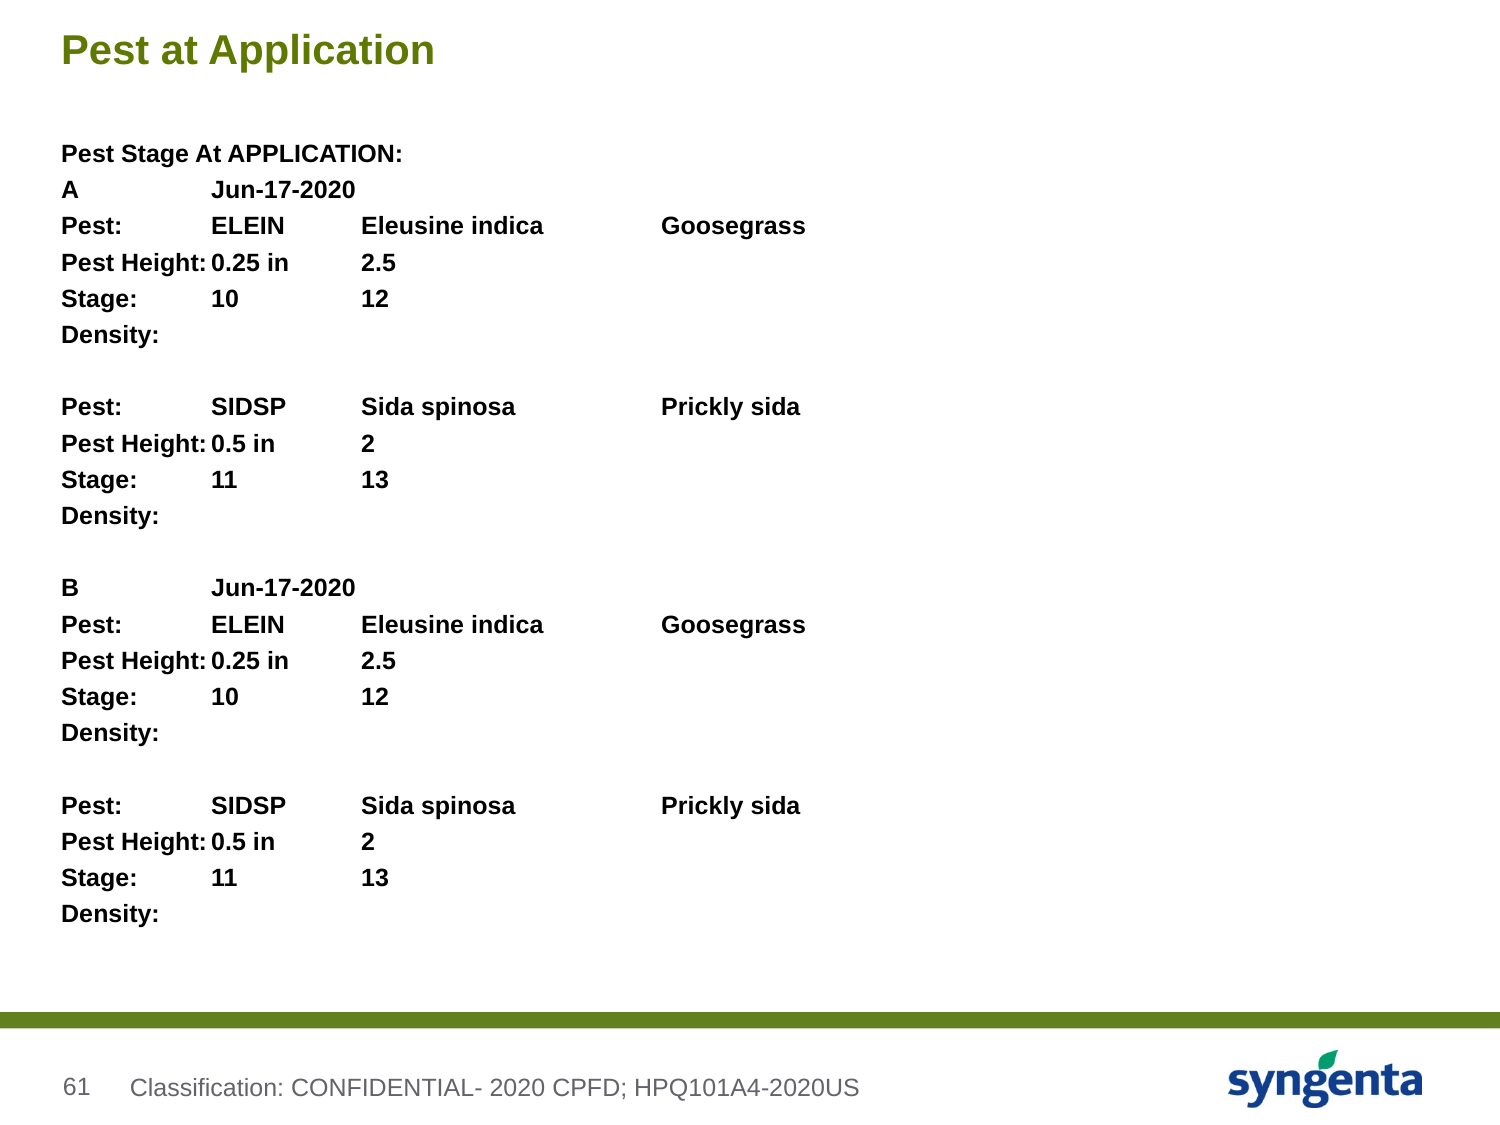

# Pest at Application
Pest Stage At APPLICATION:
A	Jun-17-2020
Pest: 	ELEIN	Eleusine indica	Goosegrass
Pest Height:	0.25 in	2.5
Stage: 	10	12
Density:

Pest: 	SIDSP	Sida spinosa	Prickly sida
Pest Height:	0.5 in	2
Stage: 	11	13
Density:

B	Jun-17-2020
Pest: 	ELEIN	Eleusine indica	Goosegrass
Pest Height:	0.25 in	2.5
Stage: 	10	12
Density:

Pest: 	SIDSP	Sida spinosa	Prickly sida
Pest Height:	0.5 in	2
Stage: 	11	13
Density:

Classification: CONFIDENTIAL- 2020 CPFD; HPQ101A4-2020US